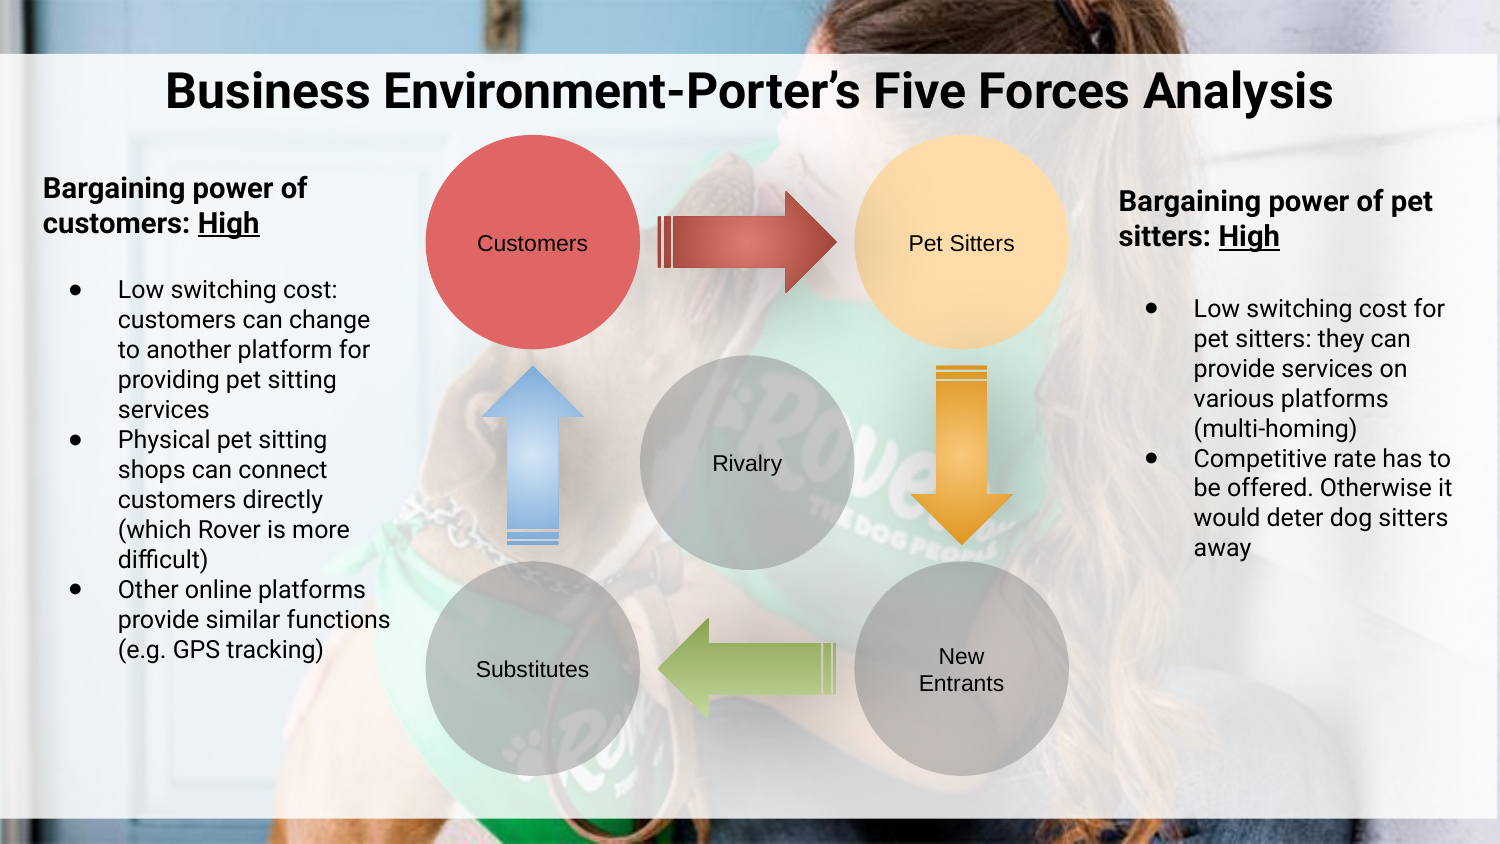

# Business Environment-Porter’s Five Forces Analysis

Customers
Pet Sitters
Bargaining power of customers: High

Low switching cost: customers can change to another platform for providing pet sitting services
Physical pet sitting shops can connect customers directly (which Rover is more difficult)
Other online platforms provide similar functions (e.g. GPS tracking)

Bargaining power of pet sitters: High

Low switching cost for pet sitters: they can provide services on various platforms (multi-homing)
Competitive rate has to be offered. Otherwise it would deter dog sitters away

Rivalry

Substitutes
New Entrants